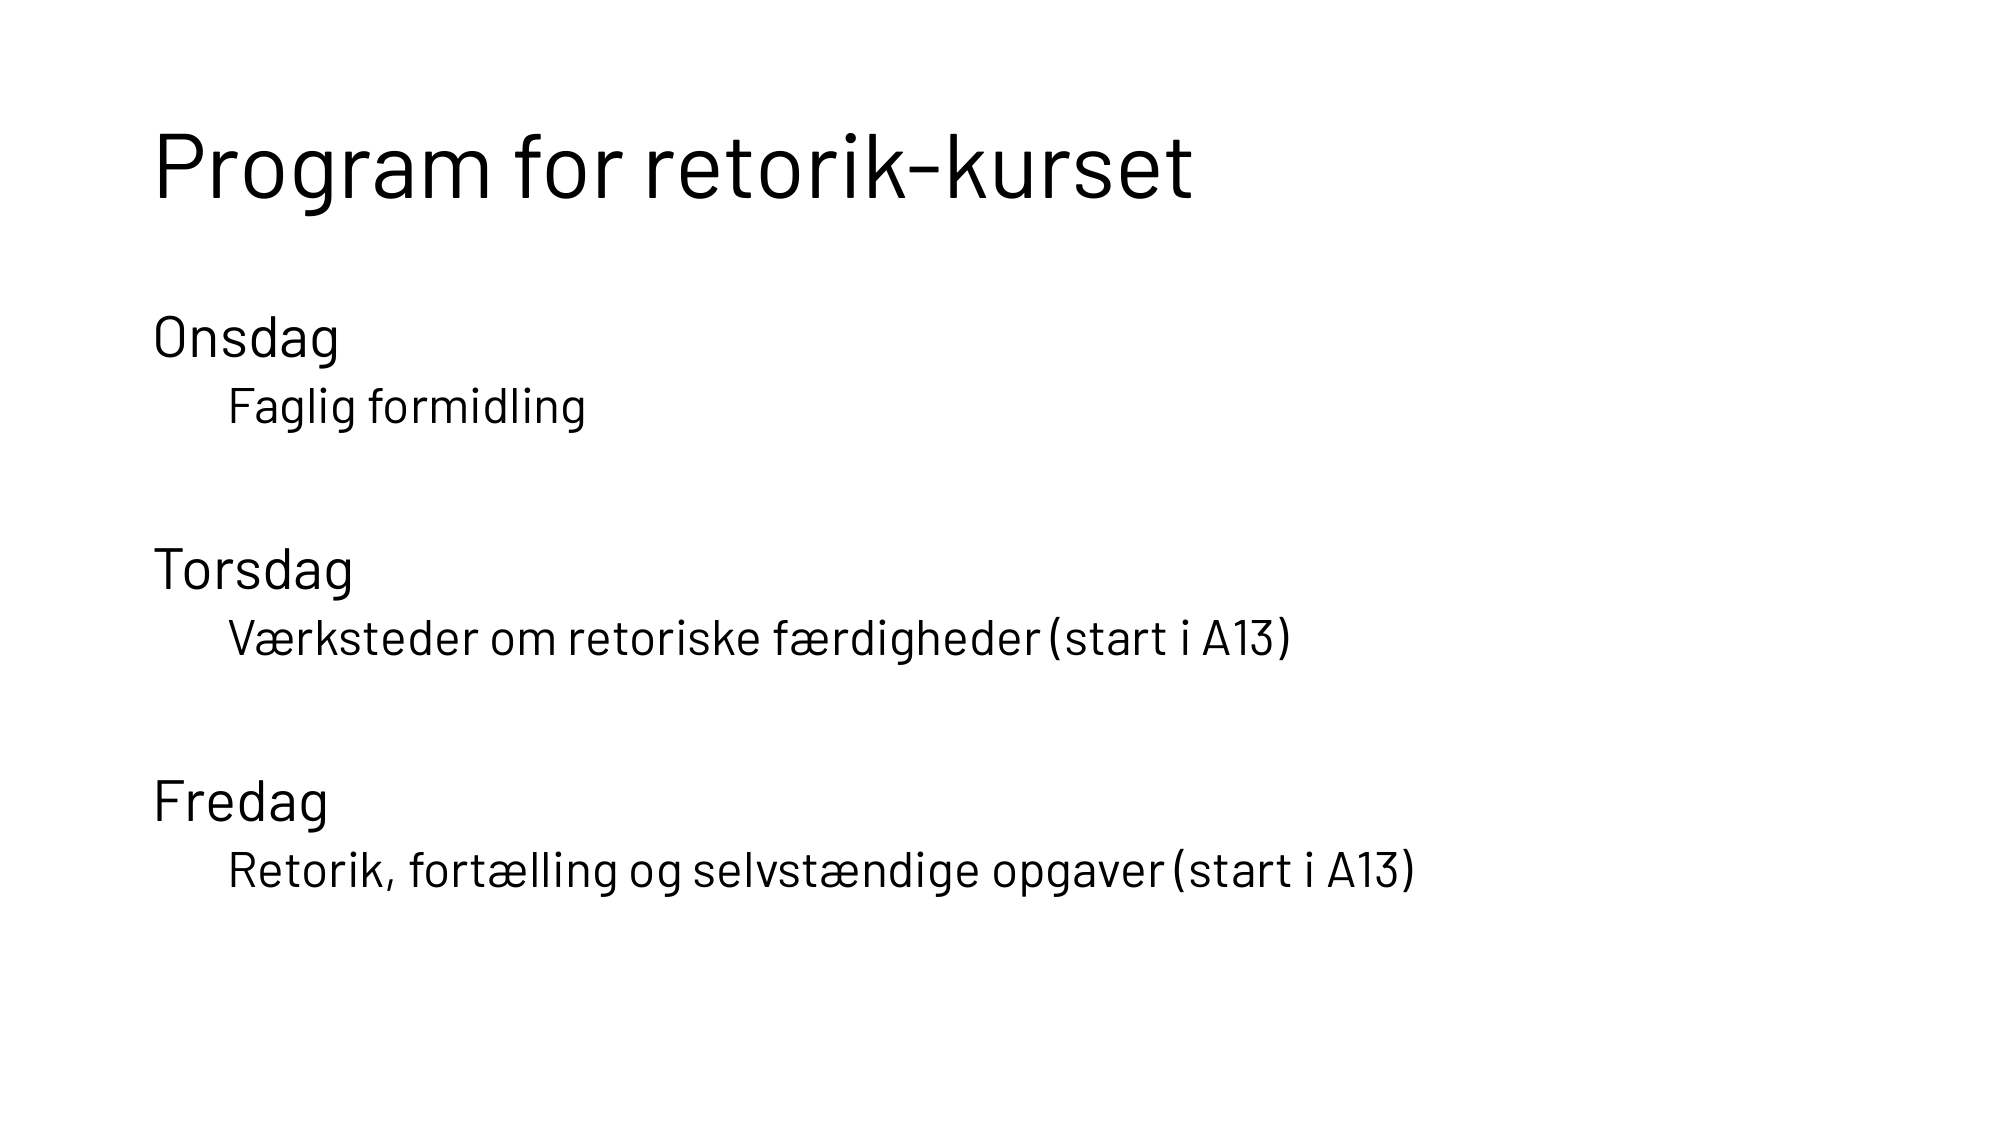

# Program for retorik-kurset
Onsdag
Faglig formidling

Torsdag
Værksteder om retoriske færdigheder (start i A13)

Fredag
Retorik, fortælling og selvstændige opgaver (start i A13)